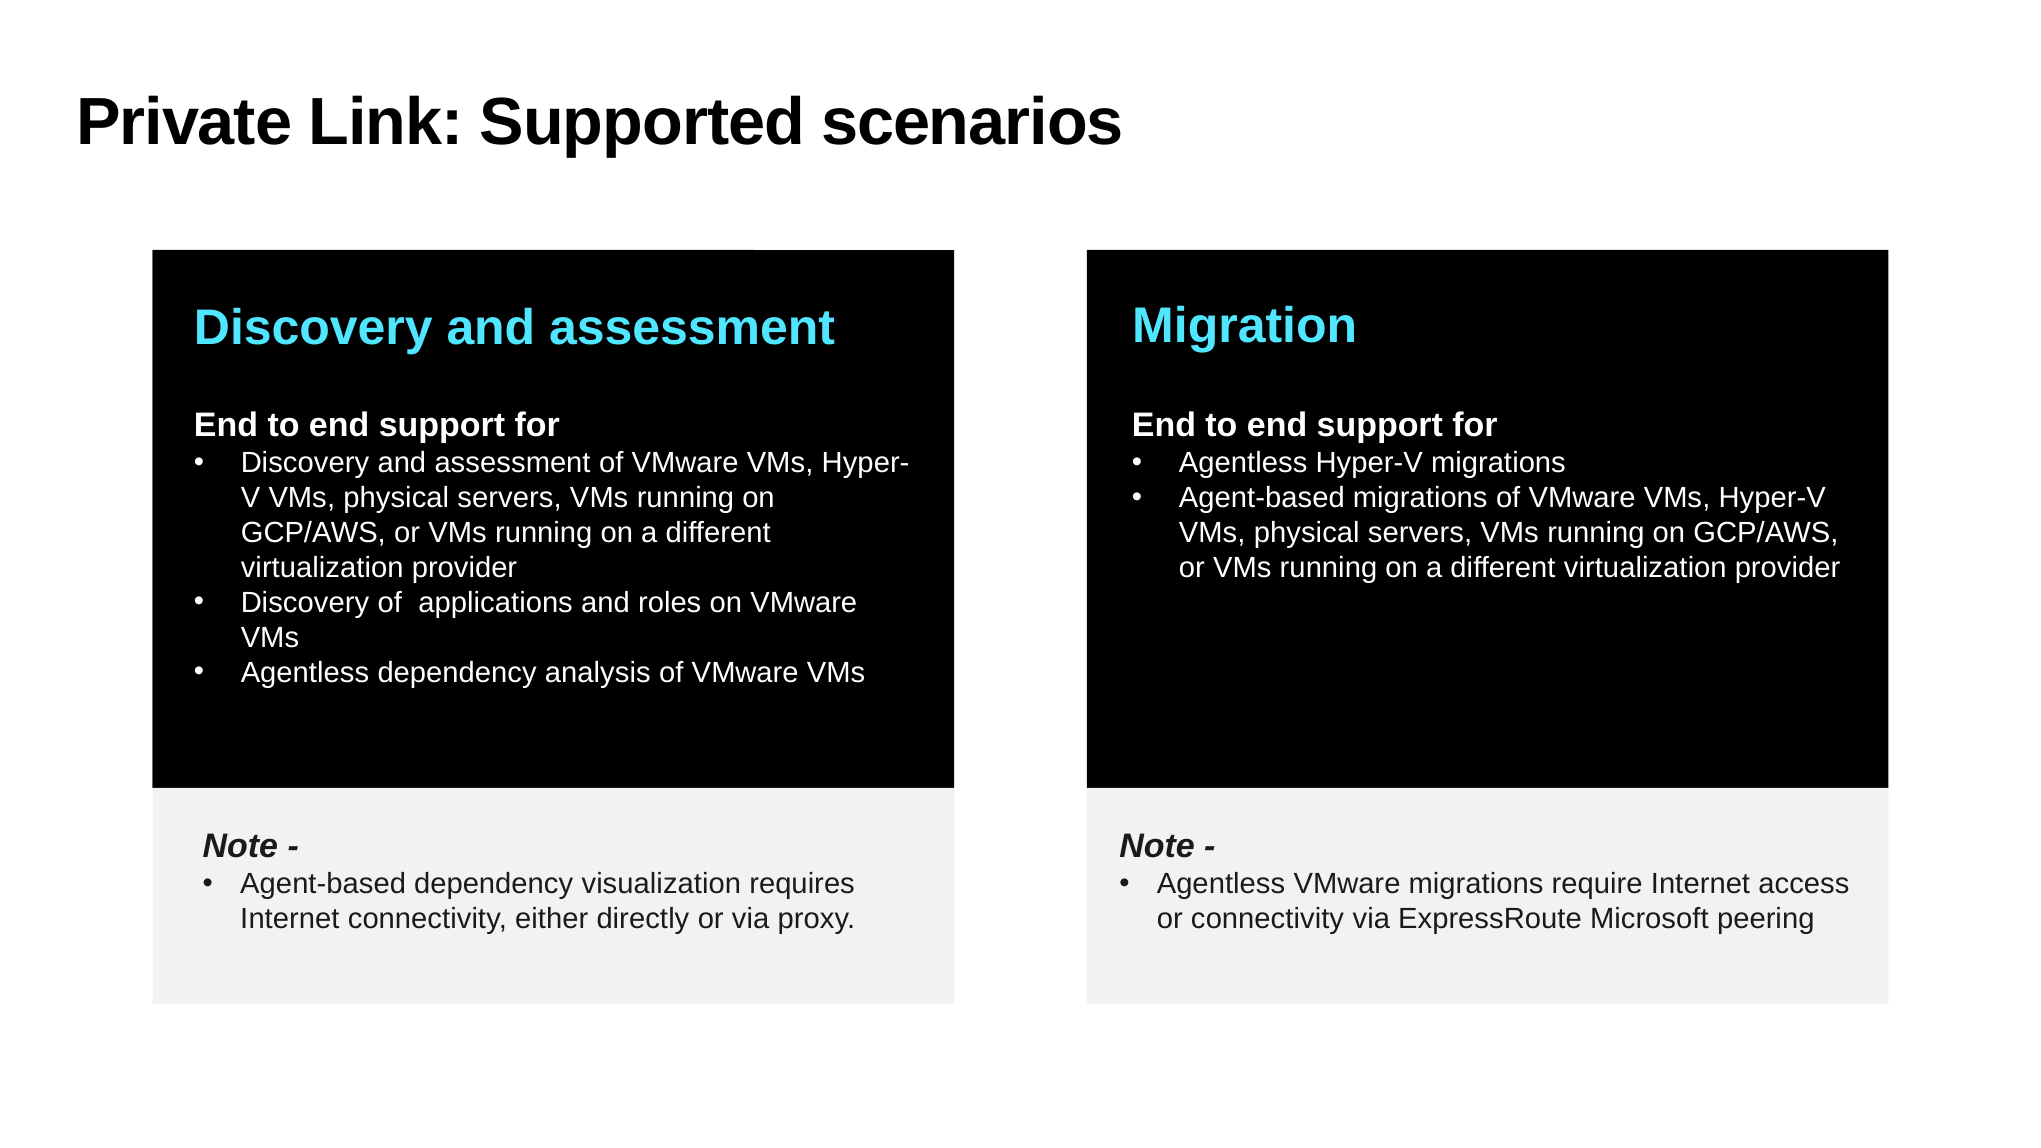

# Private Link: Supported scenarios

Migration
Discovery and assessment

End to end support for
Discovery and assessment of VMware VMs, Hyper-V VMs, physical servers, VMs running on GCP/AWS, or VMs running on a different virtualization provider
Discovery of  applications and roles on VMware VMs
Agentless dependency analysis of VMware VMs
End to end support for
Agentless Hyper-V migrations
Agent-based migrations of VMware VMs, Hyper-V VMs, physical servers, VMs running on GCP/AWS, or VMs running on a different virtualization provider

Note -
Agent-based dependency visualization requires Internet connectivity, either directly or via proxy.
Note -
Agentless VMware migrations require Internet access or connectivity via ExpressRoute Microsoft peering